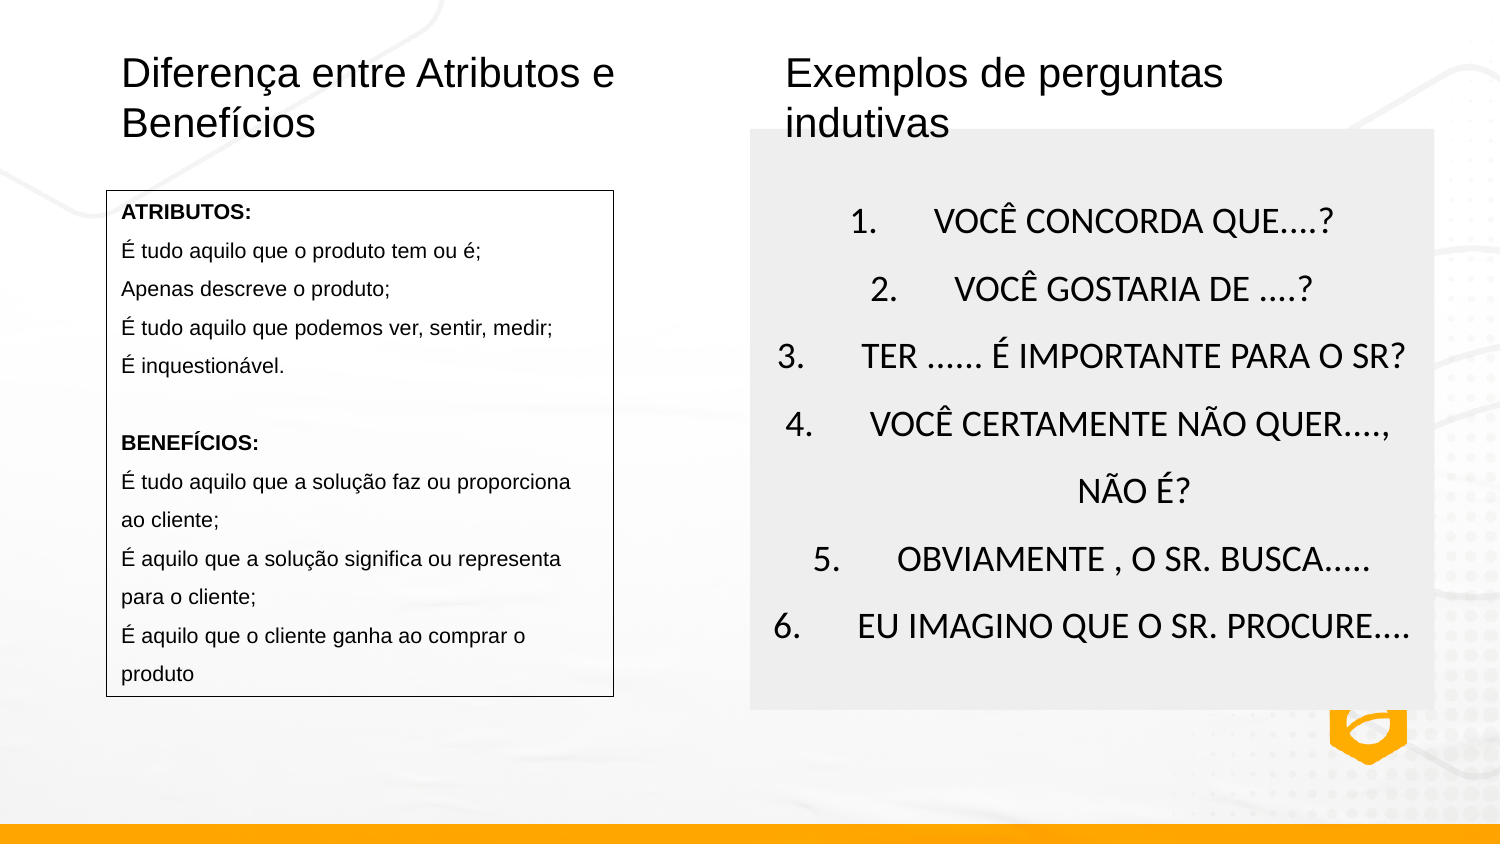

Diferença entre Atributos e Benefícios
Exemplos de perguntas indutivas

VOCÊ CONCORDA QUE....?
VOCÊ GOSTARIA DE ....?
TER ...... É IMPORTANTE PARA O SR?
VOCÊ CERTAMENTE NÃO QUER....,  NÃO É?
OBVIAMENTE , O SR. BUSCA.....
EU IMAGINO QUE O SR. PROCURE....

ATRIBUTOS:
É tudo aquilo que o produto tem ou é;
Apenas descreve o produto;
É tudo aquilo que podemos ver, sentir, medir;
É inquestionável.

BENEFÍCIOS:
É tudo aquilo que a solução faz ou proporciona ao cliente;
É aquilo que a solução significa ou representa para o cliente;
É aquilo que o cliente ganha ao comprar o produto